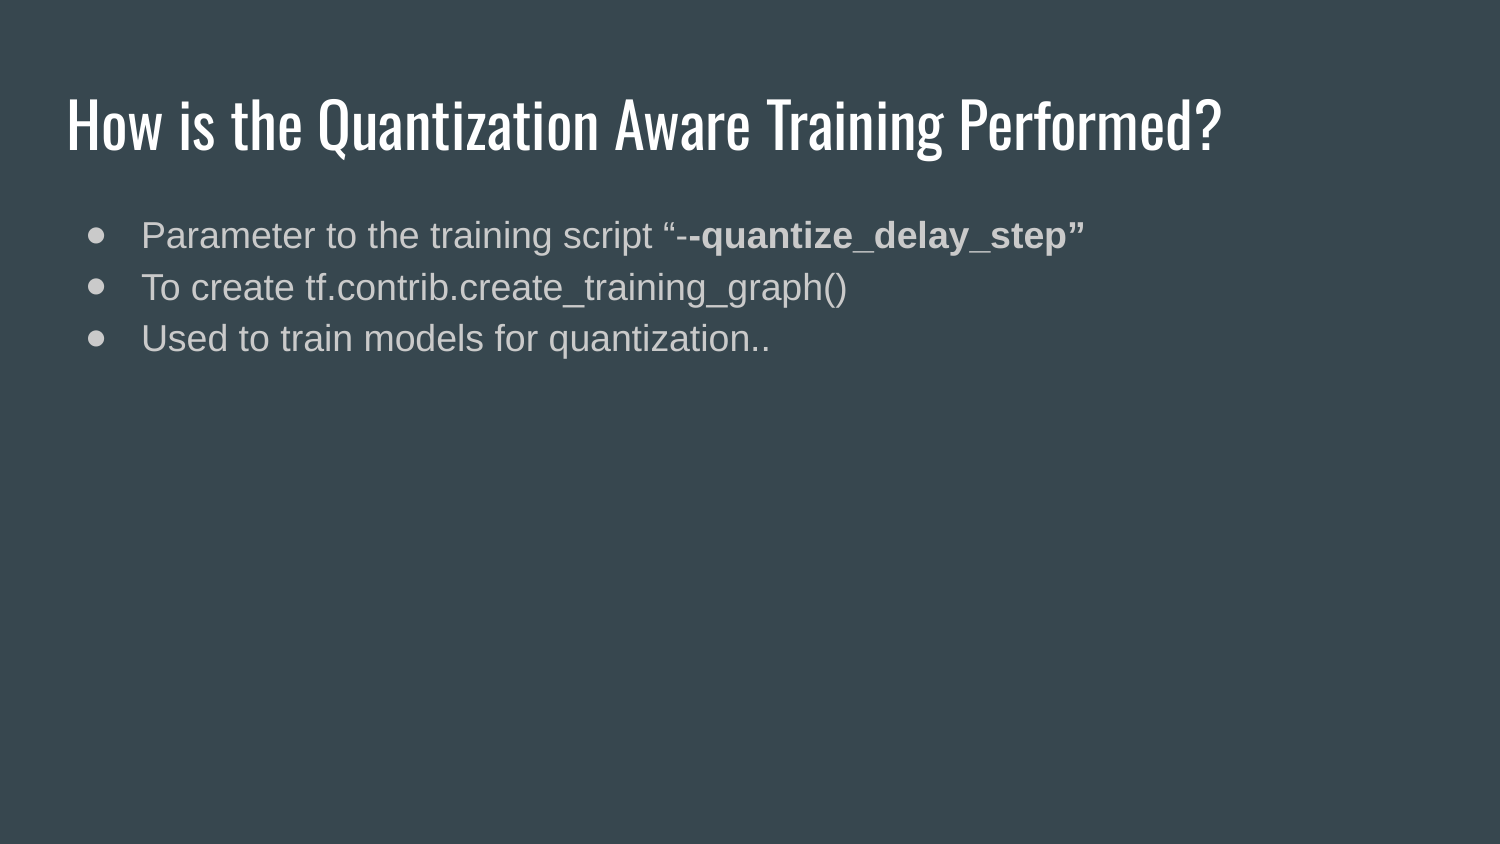

# How is the Quantization Aware Training Performed?
Parameter to the training script “--quantize_delay_step”
To create tf.contrib.create_training_graph()
Used to train models for quantization..